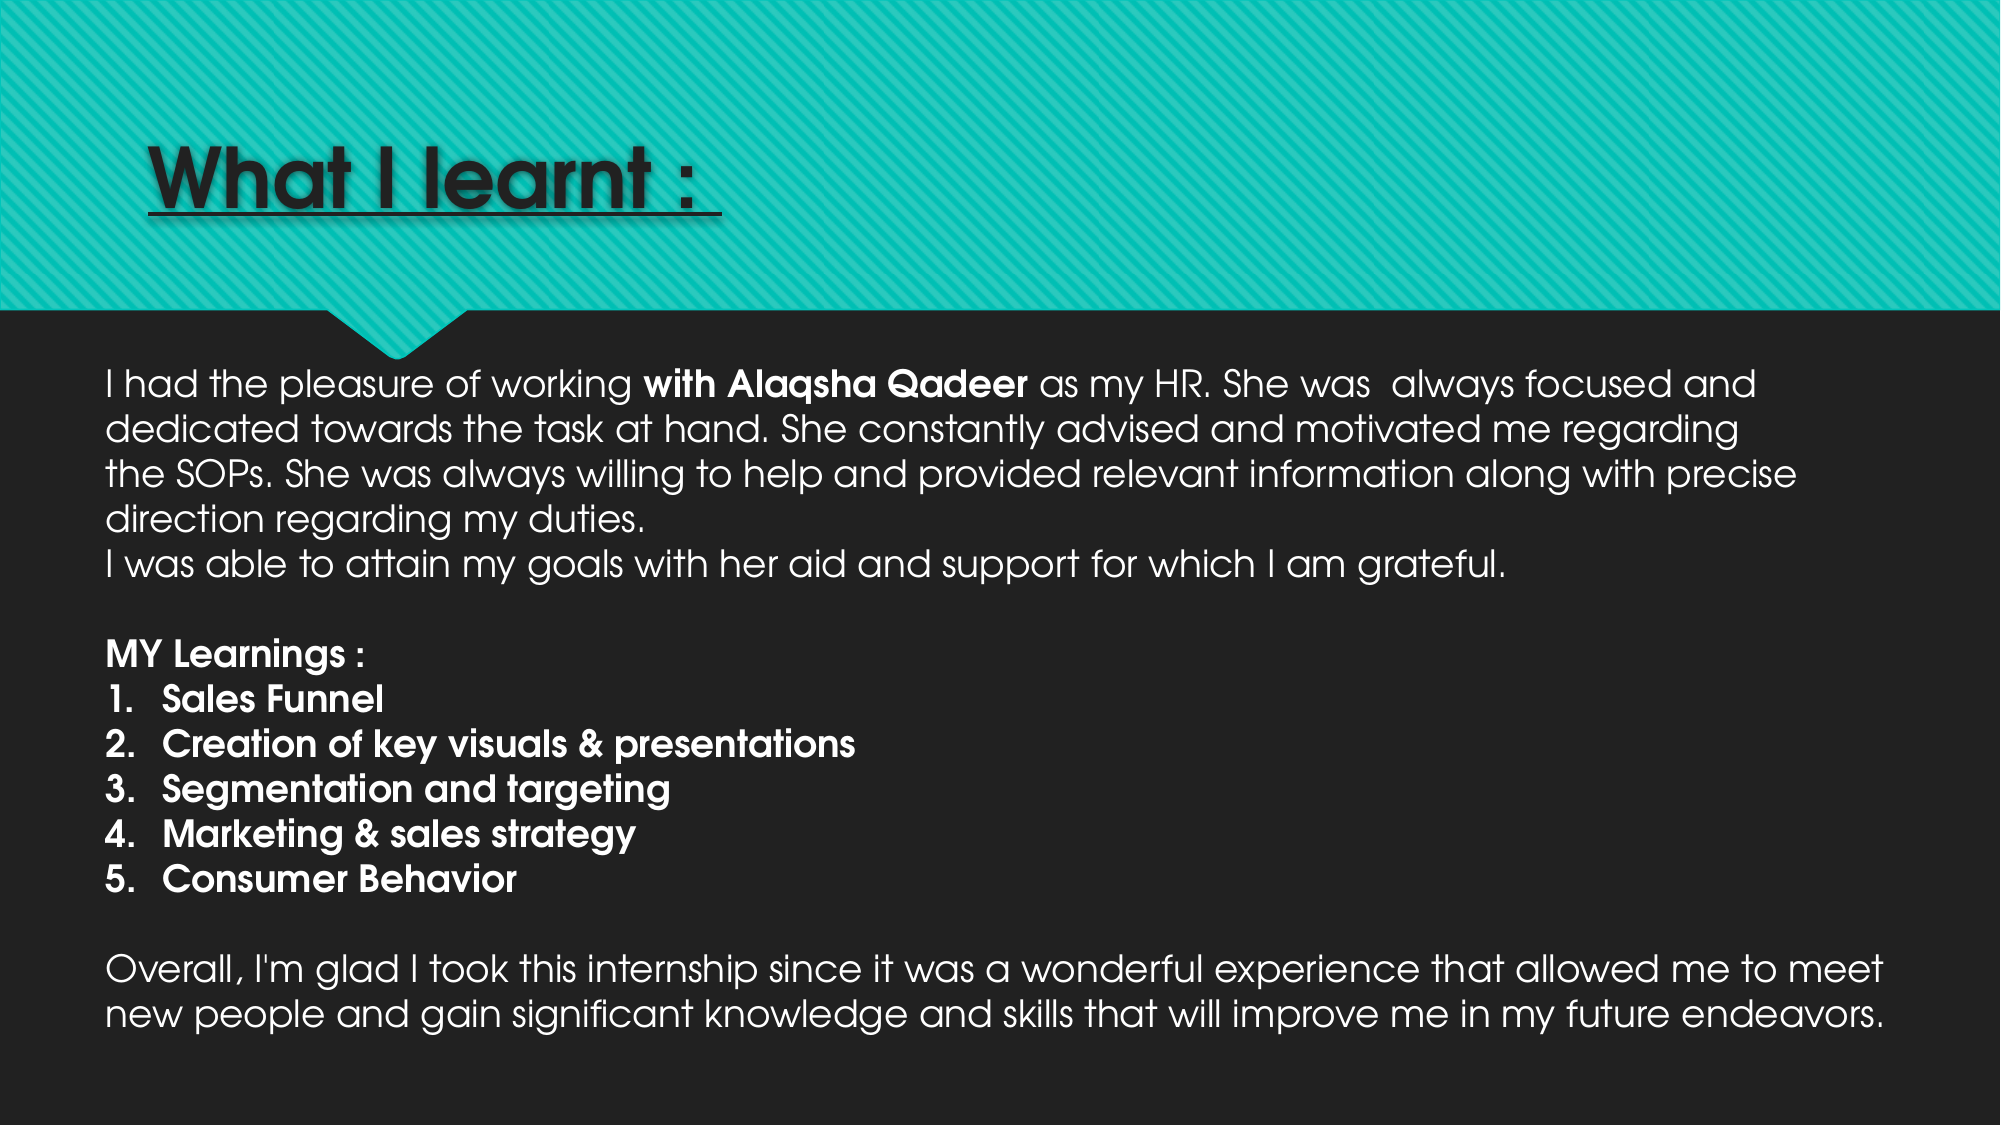

# What I learnt :
I had the pleasure of working with Alaqsha Qadeer as my HR. She was  always focused and
dedicated towards the task at hand. She constantly advised and motivated me regarding
the SOPs. She was always willing to help and provided relevant information along with precise
direction regarding my duties.
I was able to attain my goals with her aid and support for which I am grateful.

MY Learnings :
Sales Funnel
Creation of key visuals & presentations
Segmentation and targeting
Marketing & sales strategy
Consumer Behavior

Overall, I'm glad I took this internship since it was a wonderful experience that allowed me to meet
new people and gain significant knowledge and skills that will improve me in my future endeavors.